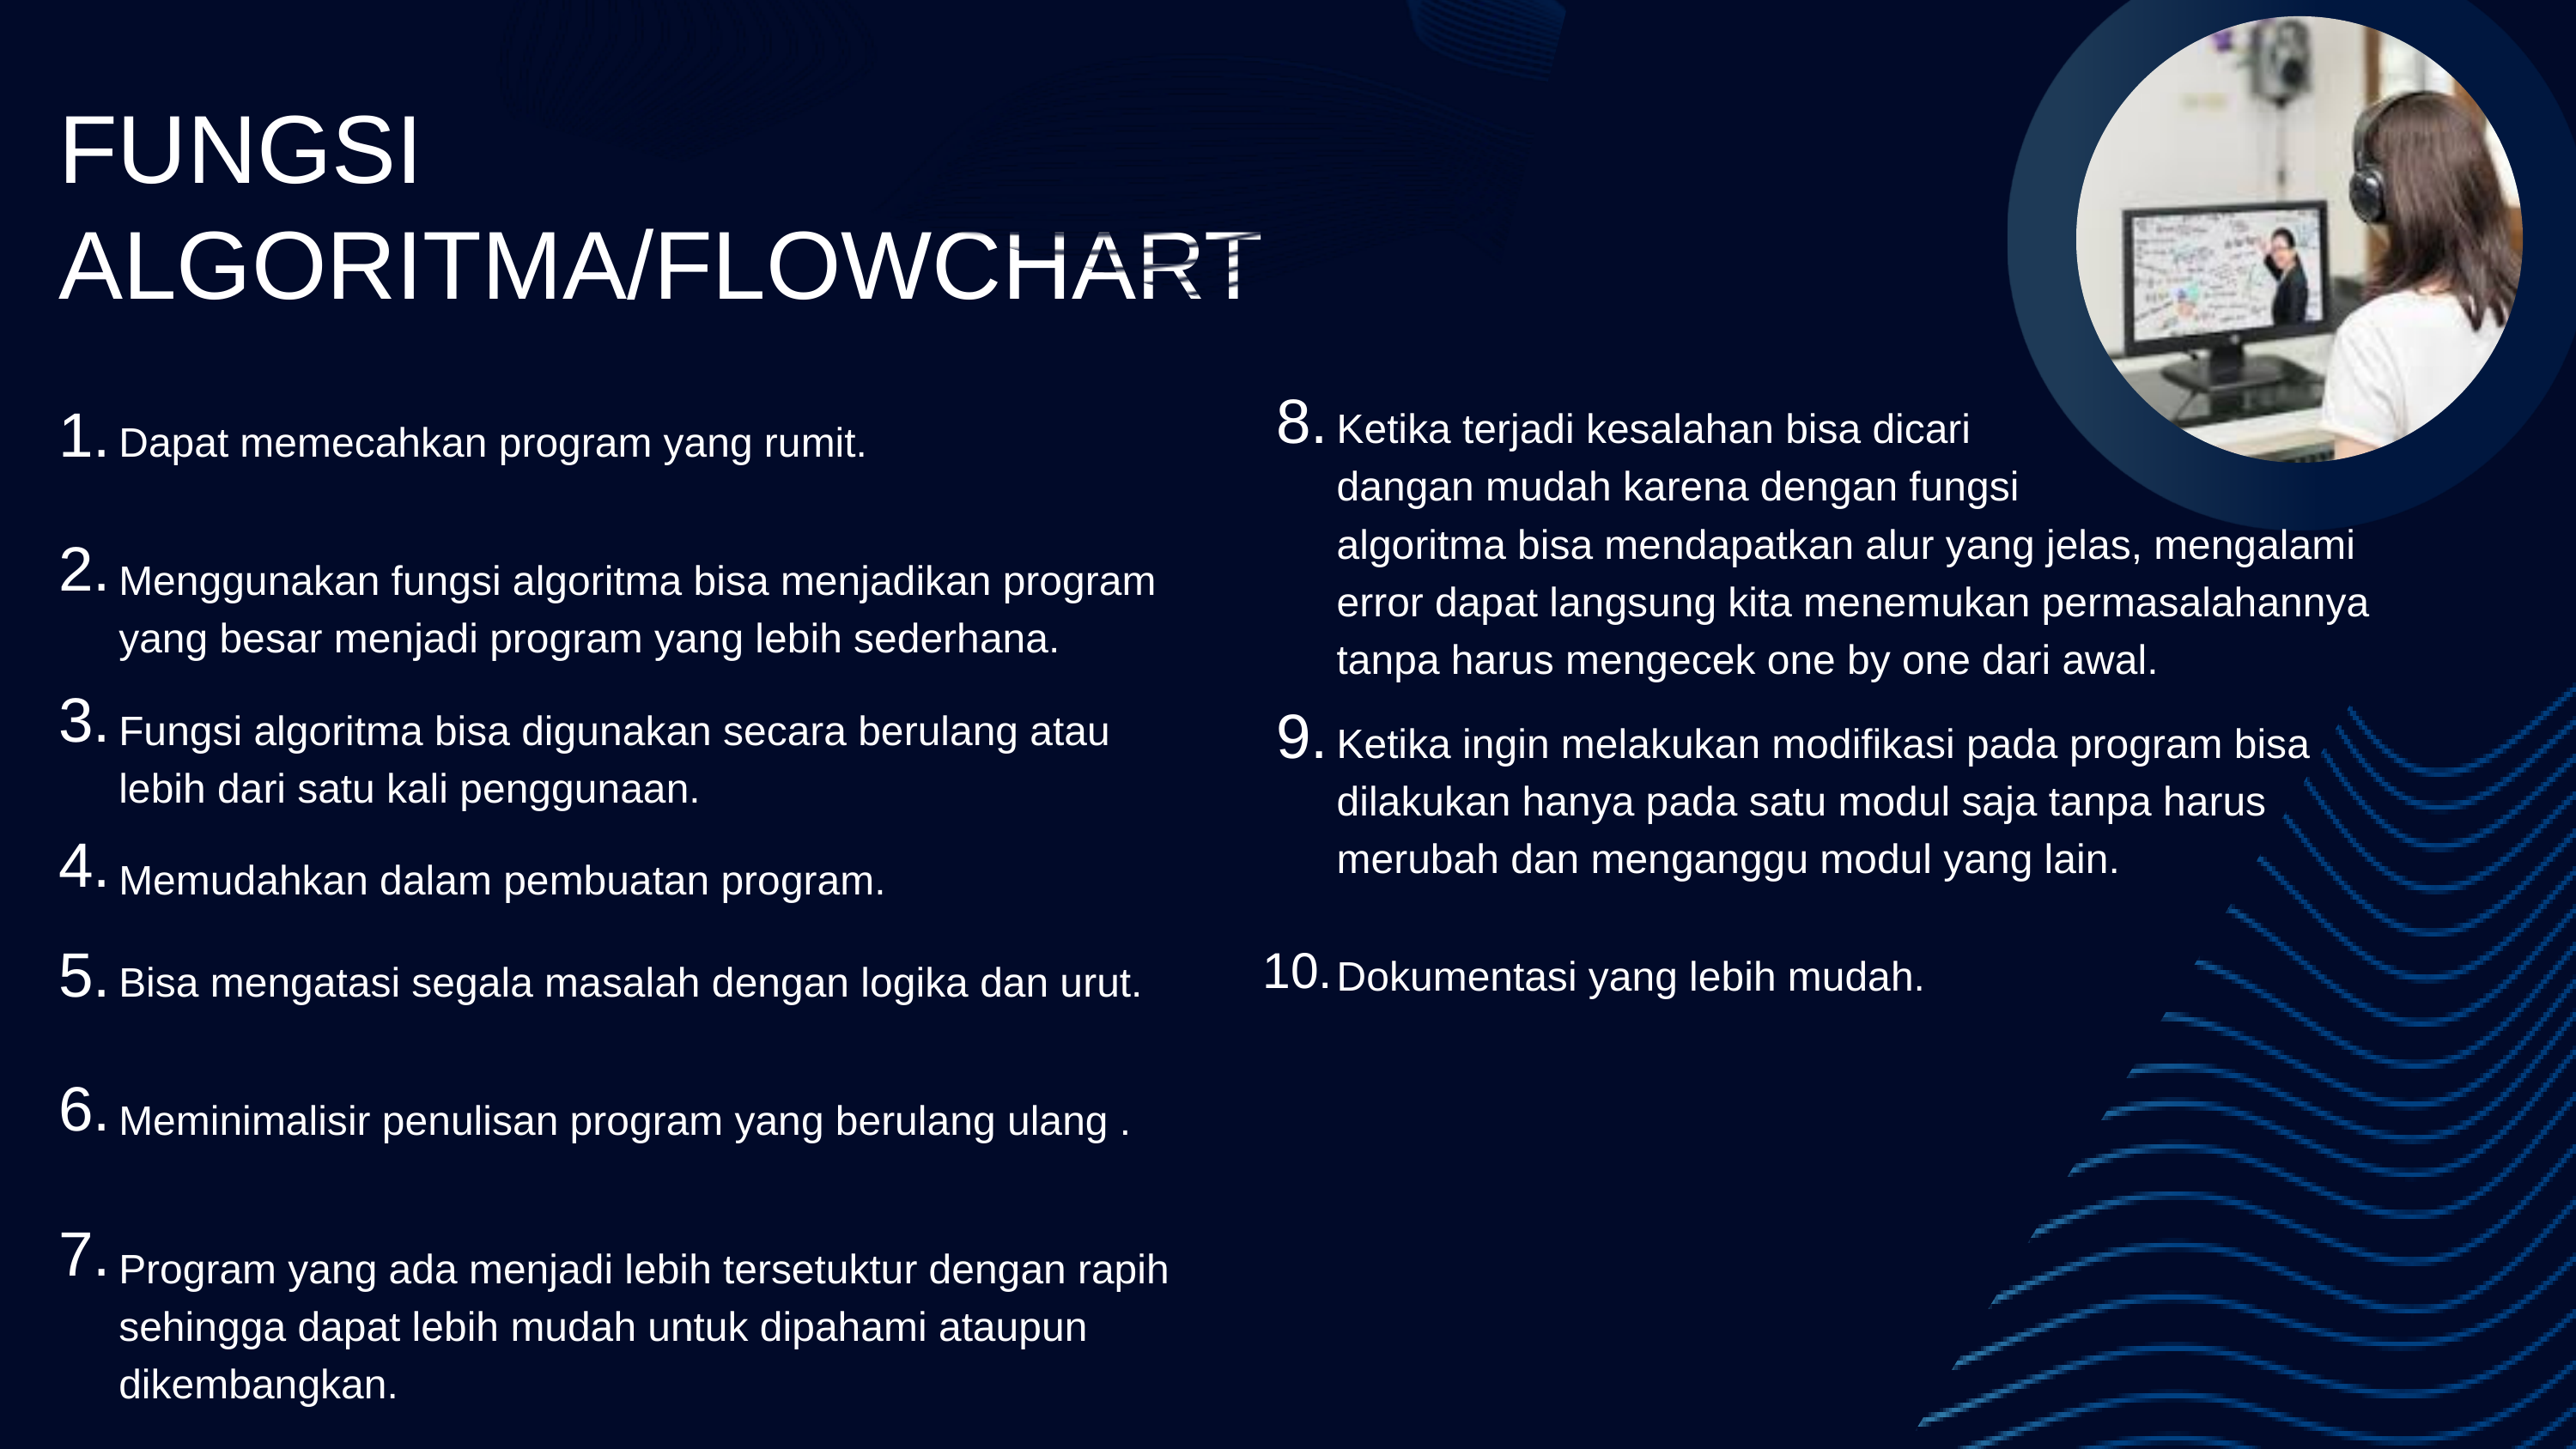

FUNGSI ALGORITMA/FLOWCHART
8.
1.
Ketika terjadi kesalahan bisa dicari
dangan mudah karena dengan fungsi
algoritma bisa mendapatkan alur yang jelas, mengalami error dapat langsung kita menemukan permasalahannya tanpa harus mengecek one by one dari awal.
Dapat memecahkan program yang rumit.
2.
Menggunakan fungsi algoritma bisa menjadikan program yang besar menjadi program yang lebih sederhana.
3.
Fungsi algoritma bisa digunakan secara berulang atau
lebih dari satu kali penggunaan.
9.
Ketika ingin melakukan modifikasi pada program bisa dilakukan hanya pada satu modul saja tanpa harus merubah dan menganggu modul yang lain.

4.
Memudahkan dalam pembuatan program.
5.
10.
Dokumentasi yang lebih mudah.
Bisa mengatasi segala masalah dengan logika dan urut.
6.
Meminimalisir penulisan program yang berulang ulang .
7.
Program yang ada menjadi lebih tersetuktur dengan rapih sehingga dapat lebih mudah untuk dipahami ataupun dikembangkan.